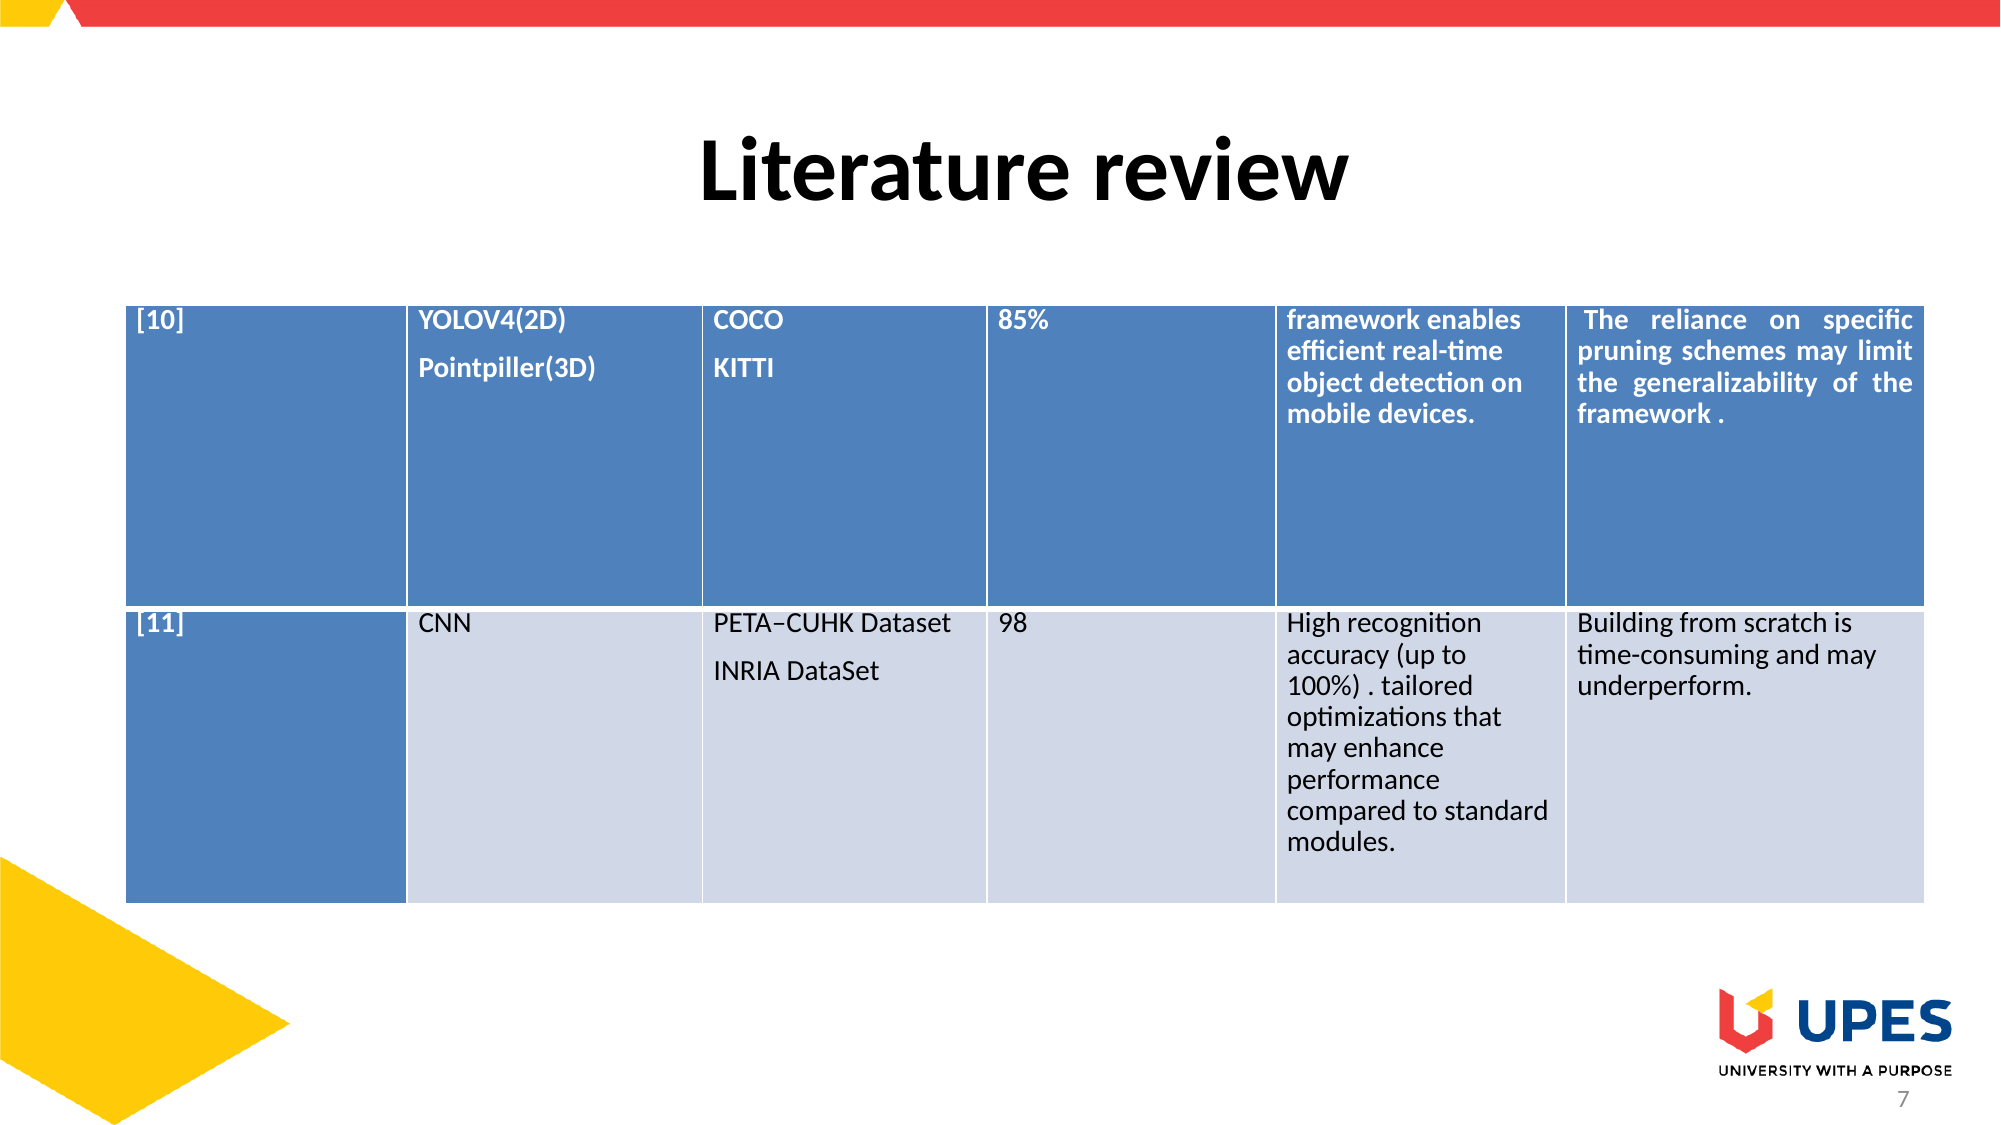

# Literature review
| [10] | YOLOV4(2D) Pointpiller(3D) | COCO KITTI | 85% | framework enables efficient real-time object detection on mobile devices. | The reliance on specific pruning schemes may limit the generalizability of the framework . |
| --- | --- | --- | --- | --- | --- |
| [11] | CNN | PETA–CUHK Dataset INRIA DataSet | 98 | High recognition accuracy (up to 100%) . tailored optimizations that may enhance performance compared to standard modules. | Building from scratch is time-consuming and may underperform. |